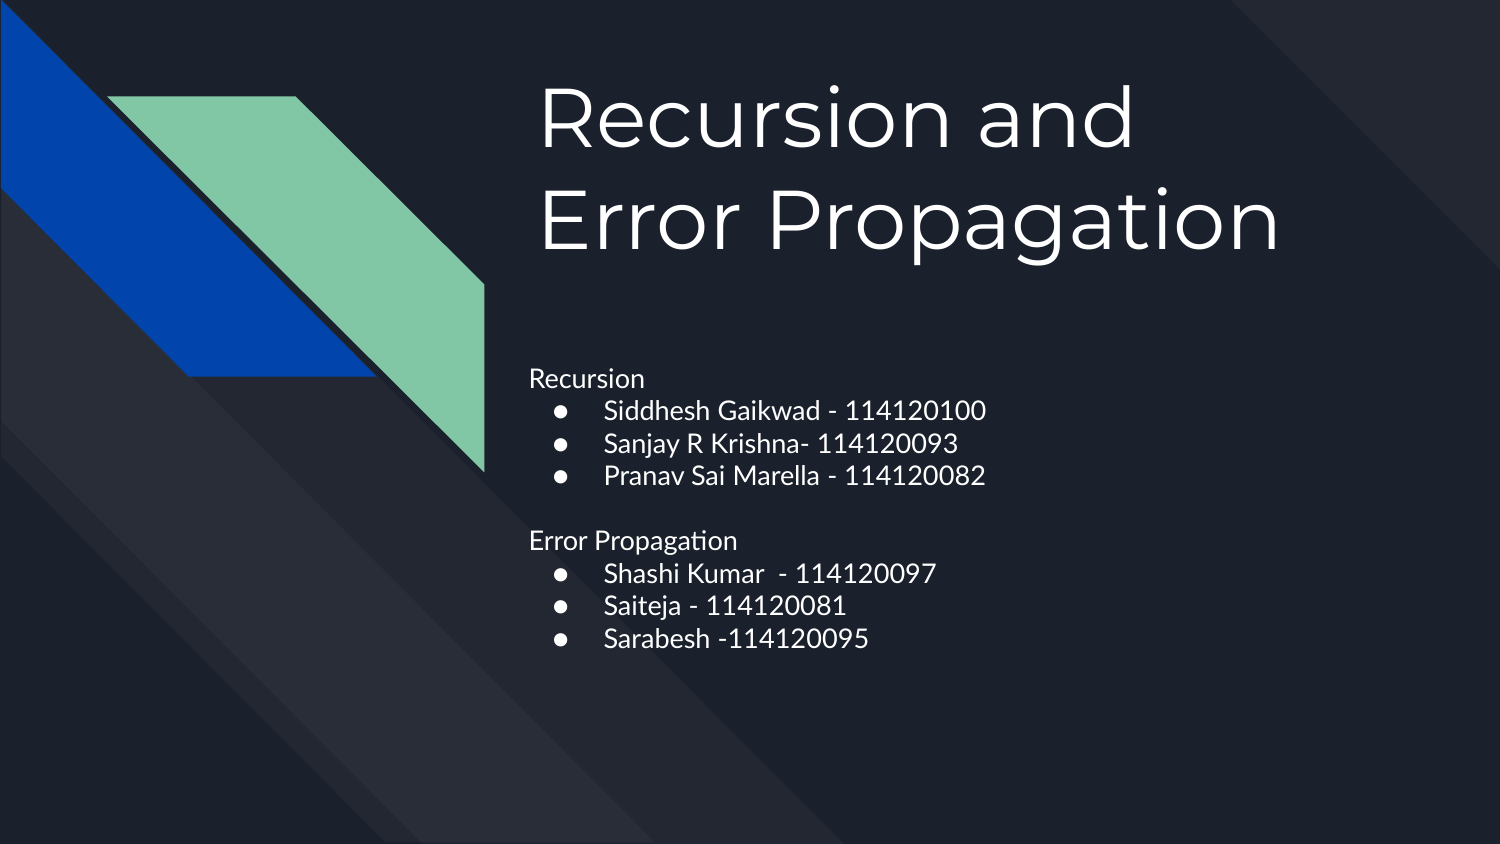

# Recursion and Error Propagation
Recursion
Siddhesh Gaikwad - 114120100
Sanjay R Krishna- 114120093
Pranav Sai Marella - 114120082

Error Propagation
Shashi Kumar  - 114120097
Saiteja - 114120081
Sarabesh -114120095